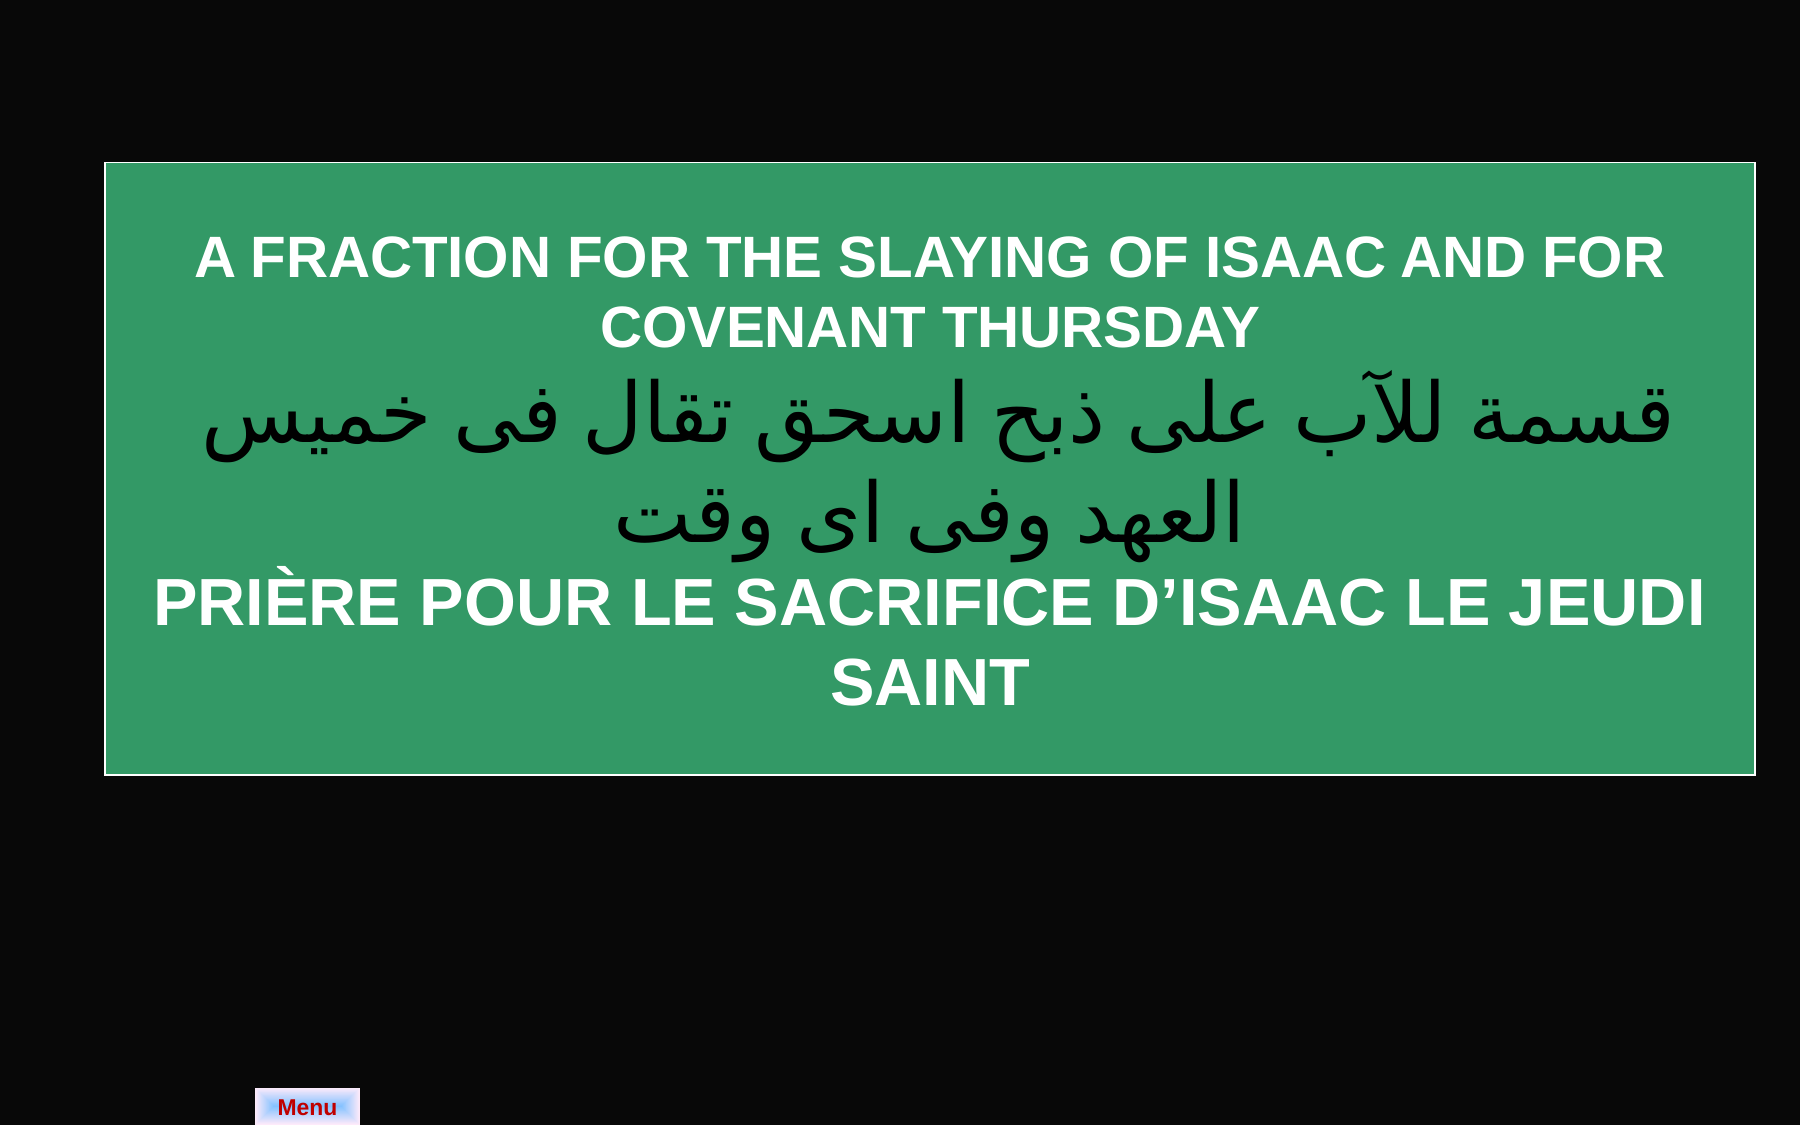

A FRACTION FOR THE SLAYING OF ISAAC AND FOR COVENANT THURSDAY
 قسمة للآب على ذبح اسحق تقال فى خميس العهد وفى اى وقت
PRIÈRE POUR LE SACRIFICE D’ISAAC LE JEUDI SAINT
|  |  |
| --- | --- |
|  |  |

Menu